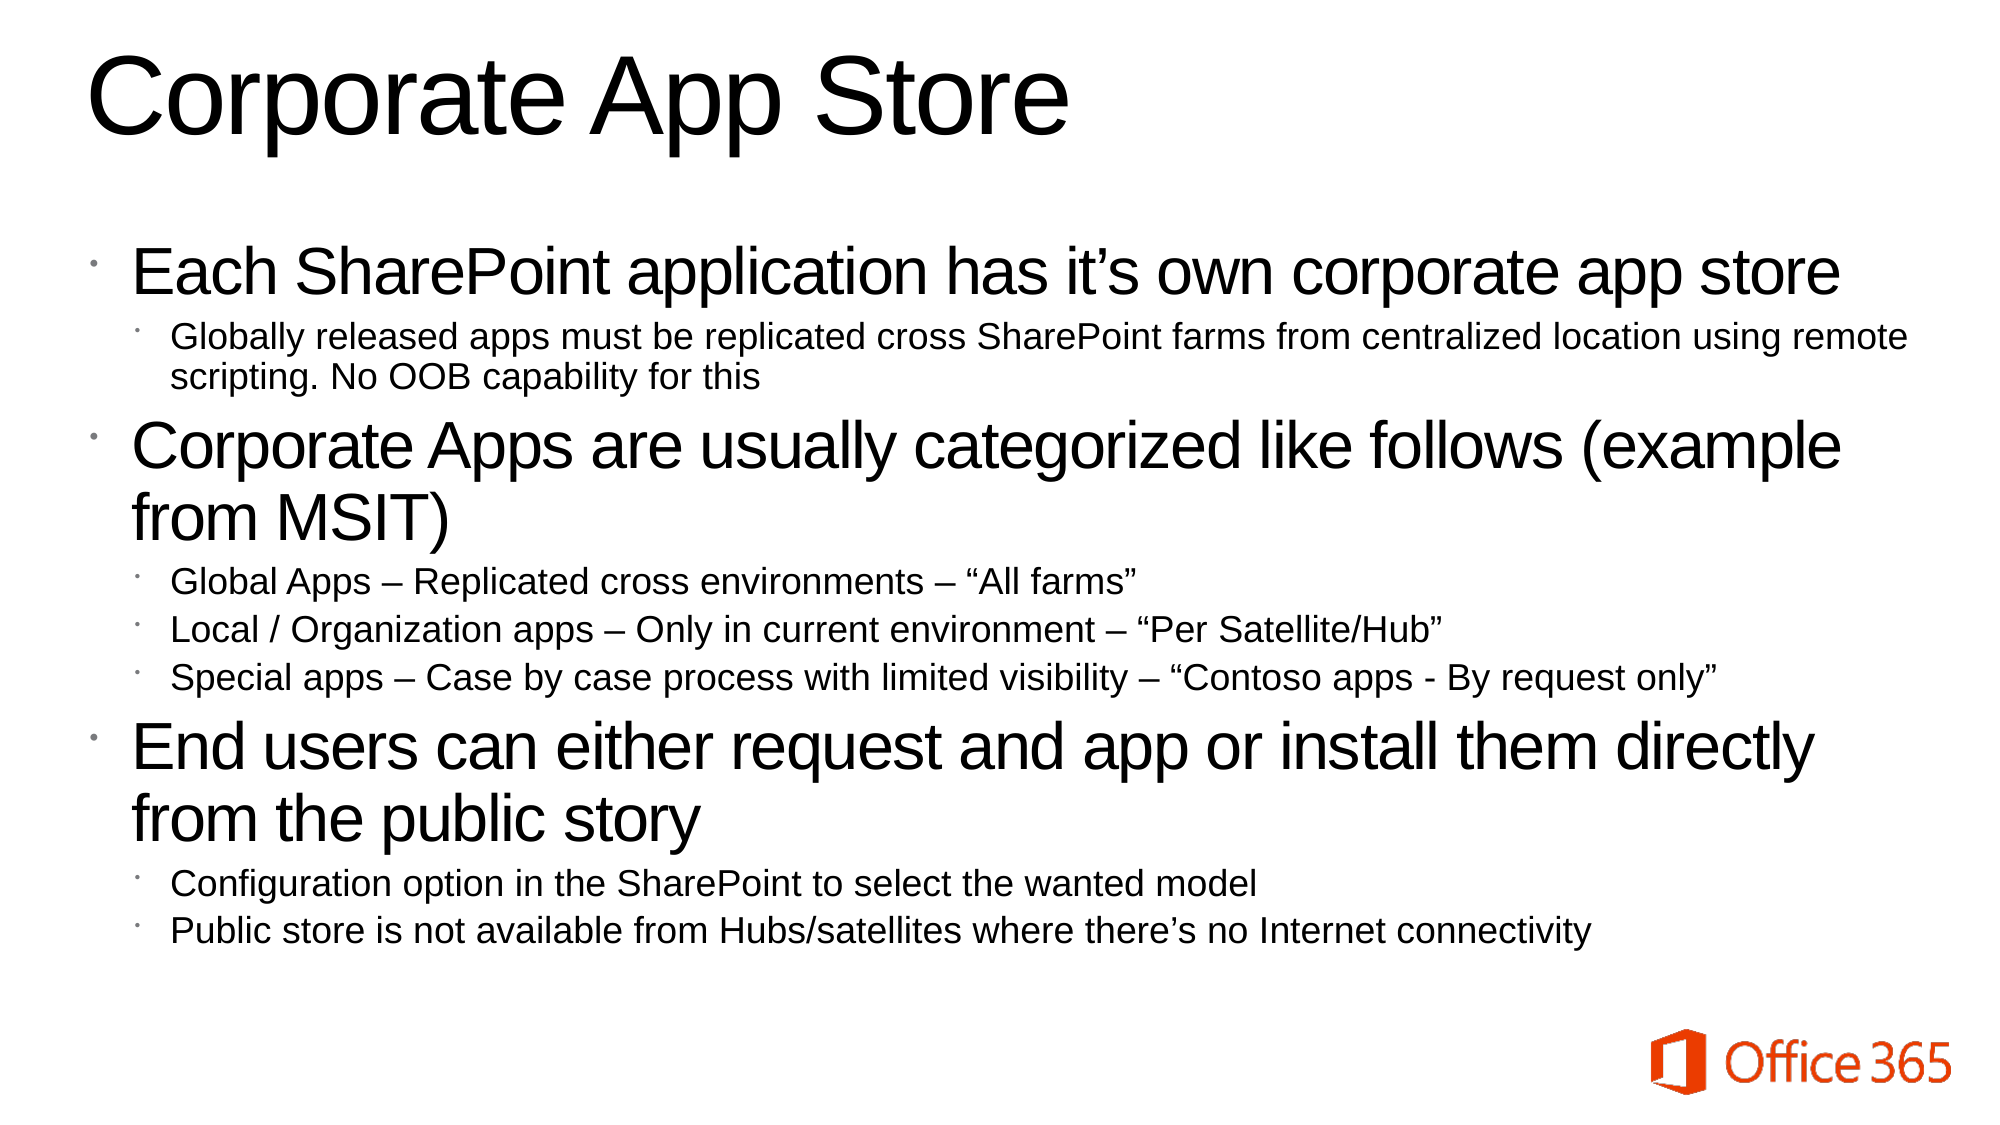

# Corporate App Store
Each SharePoint application has it’s own corporate app store
Globally released apps must be replicated cross SharePoint farms from centralized location using remote scripting. No OOB capability for this
Corporate Apps are usually categorized like follows (example from MSIT)
Global Apps – Replicated cross environments – “All farms”
Local / Organization apps – Only in current environment – “Per Satellite/Hub”
Special apps – Case by case process with limited visibility – “Contoso apps - By request only”
End users can either request and app or install them directly from the public story
Configuration option in the SharePoint to select the wanted model
Public store is not available from Hubs/satellites where there’s no Internet connectivity